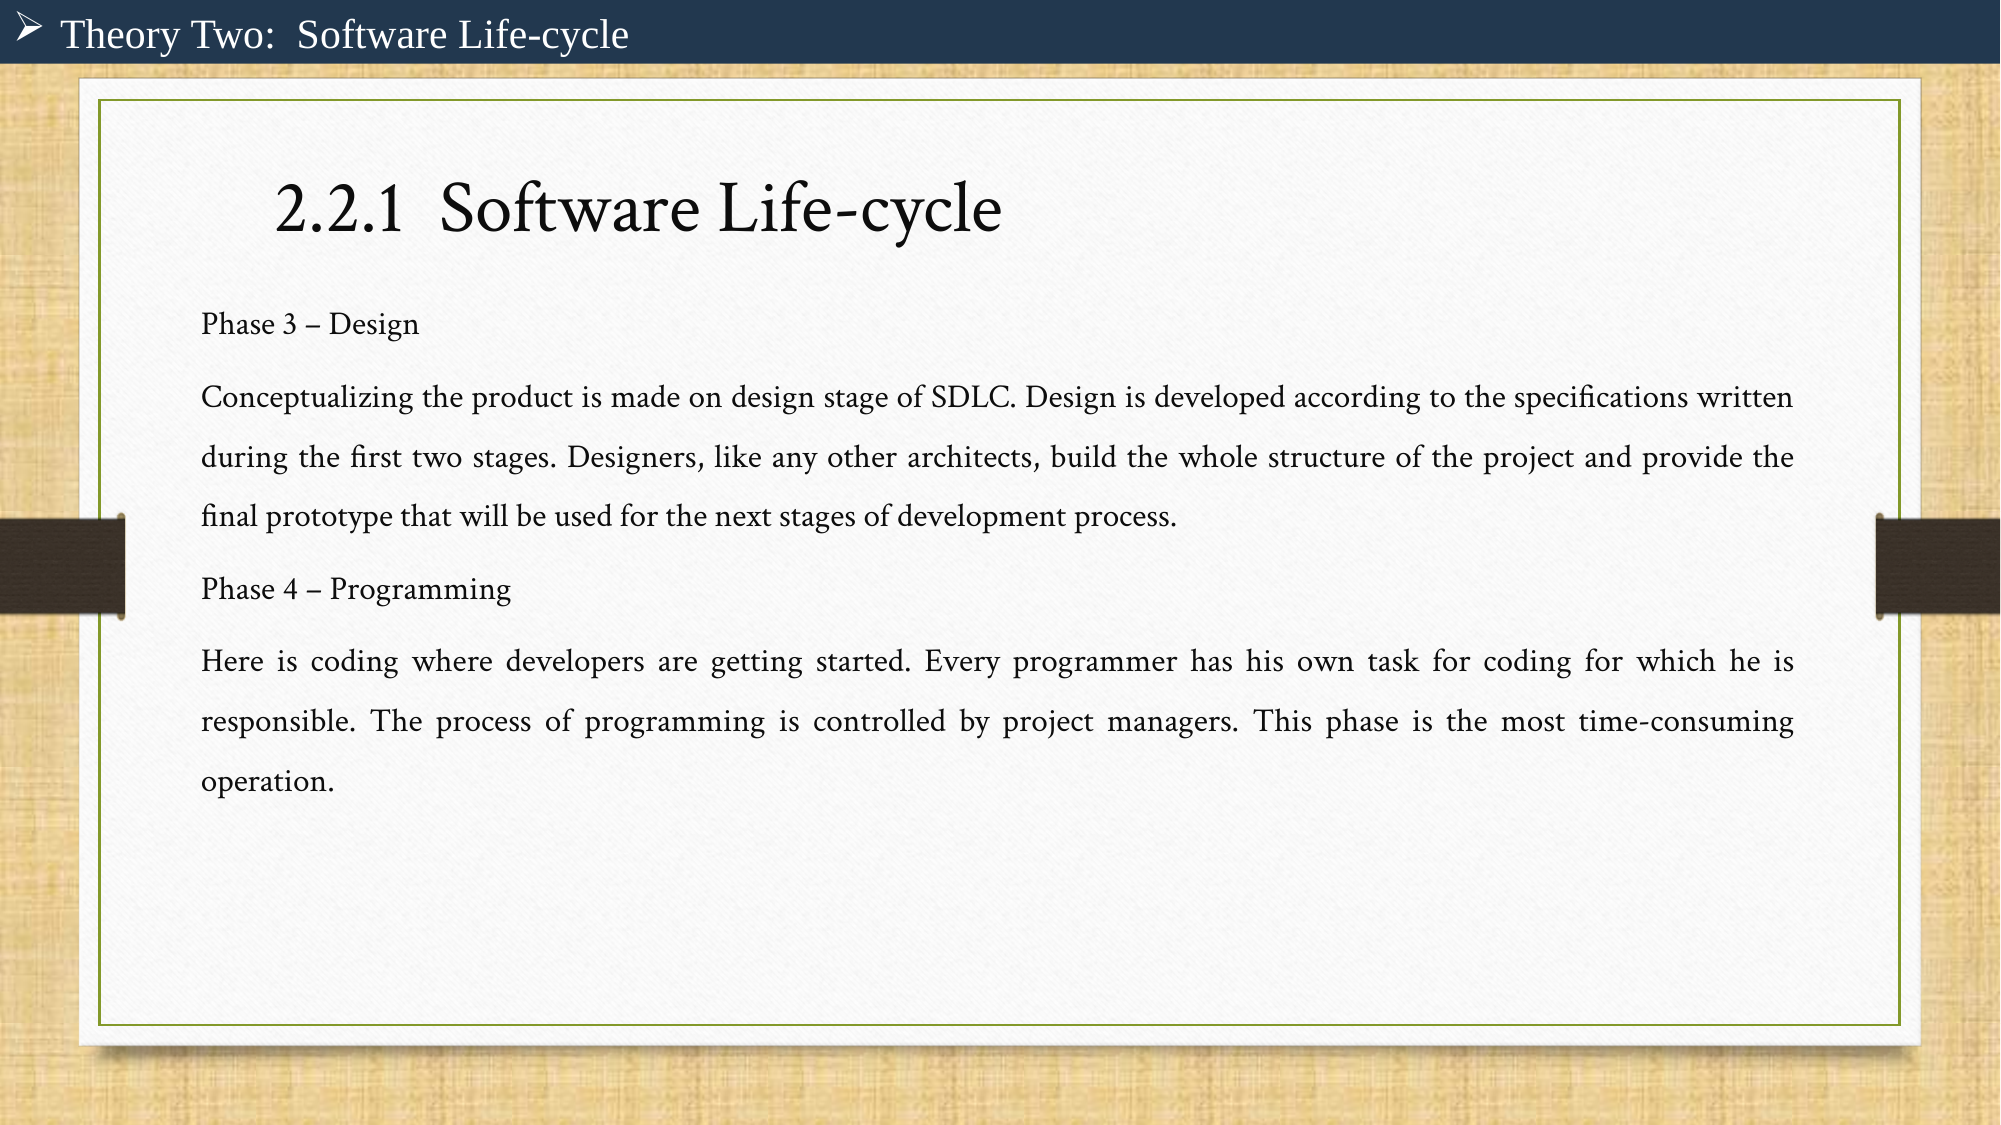

Theory Two:  Software Life-cycle
2.2.1  Software Life-cycle
Phase 3 – Design
Conceptualizing the product is made on design stage of SDLC. Design is developed according to the specifications written during the first two stages. Designers, like any other architects, build the whole structure of the project and provide the final prototype that will be used for the next stages of development process.
Phase 4 – Programming
Here is coding where developers are getting started. Every programmer has his own task for coding for which he is responsible. The process of programming is controlled by project managers. This phase is the most time-consuming operation.